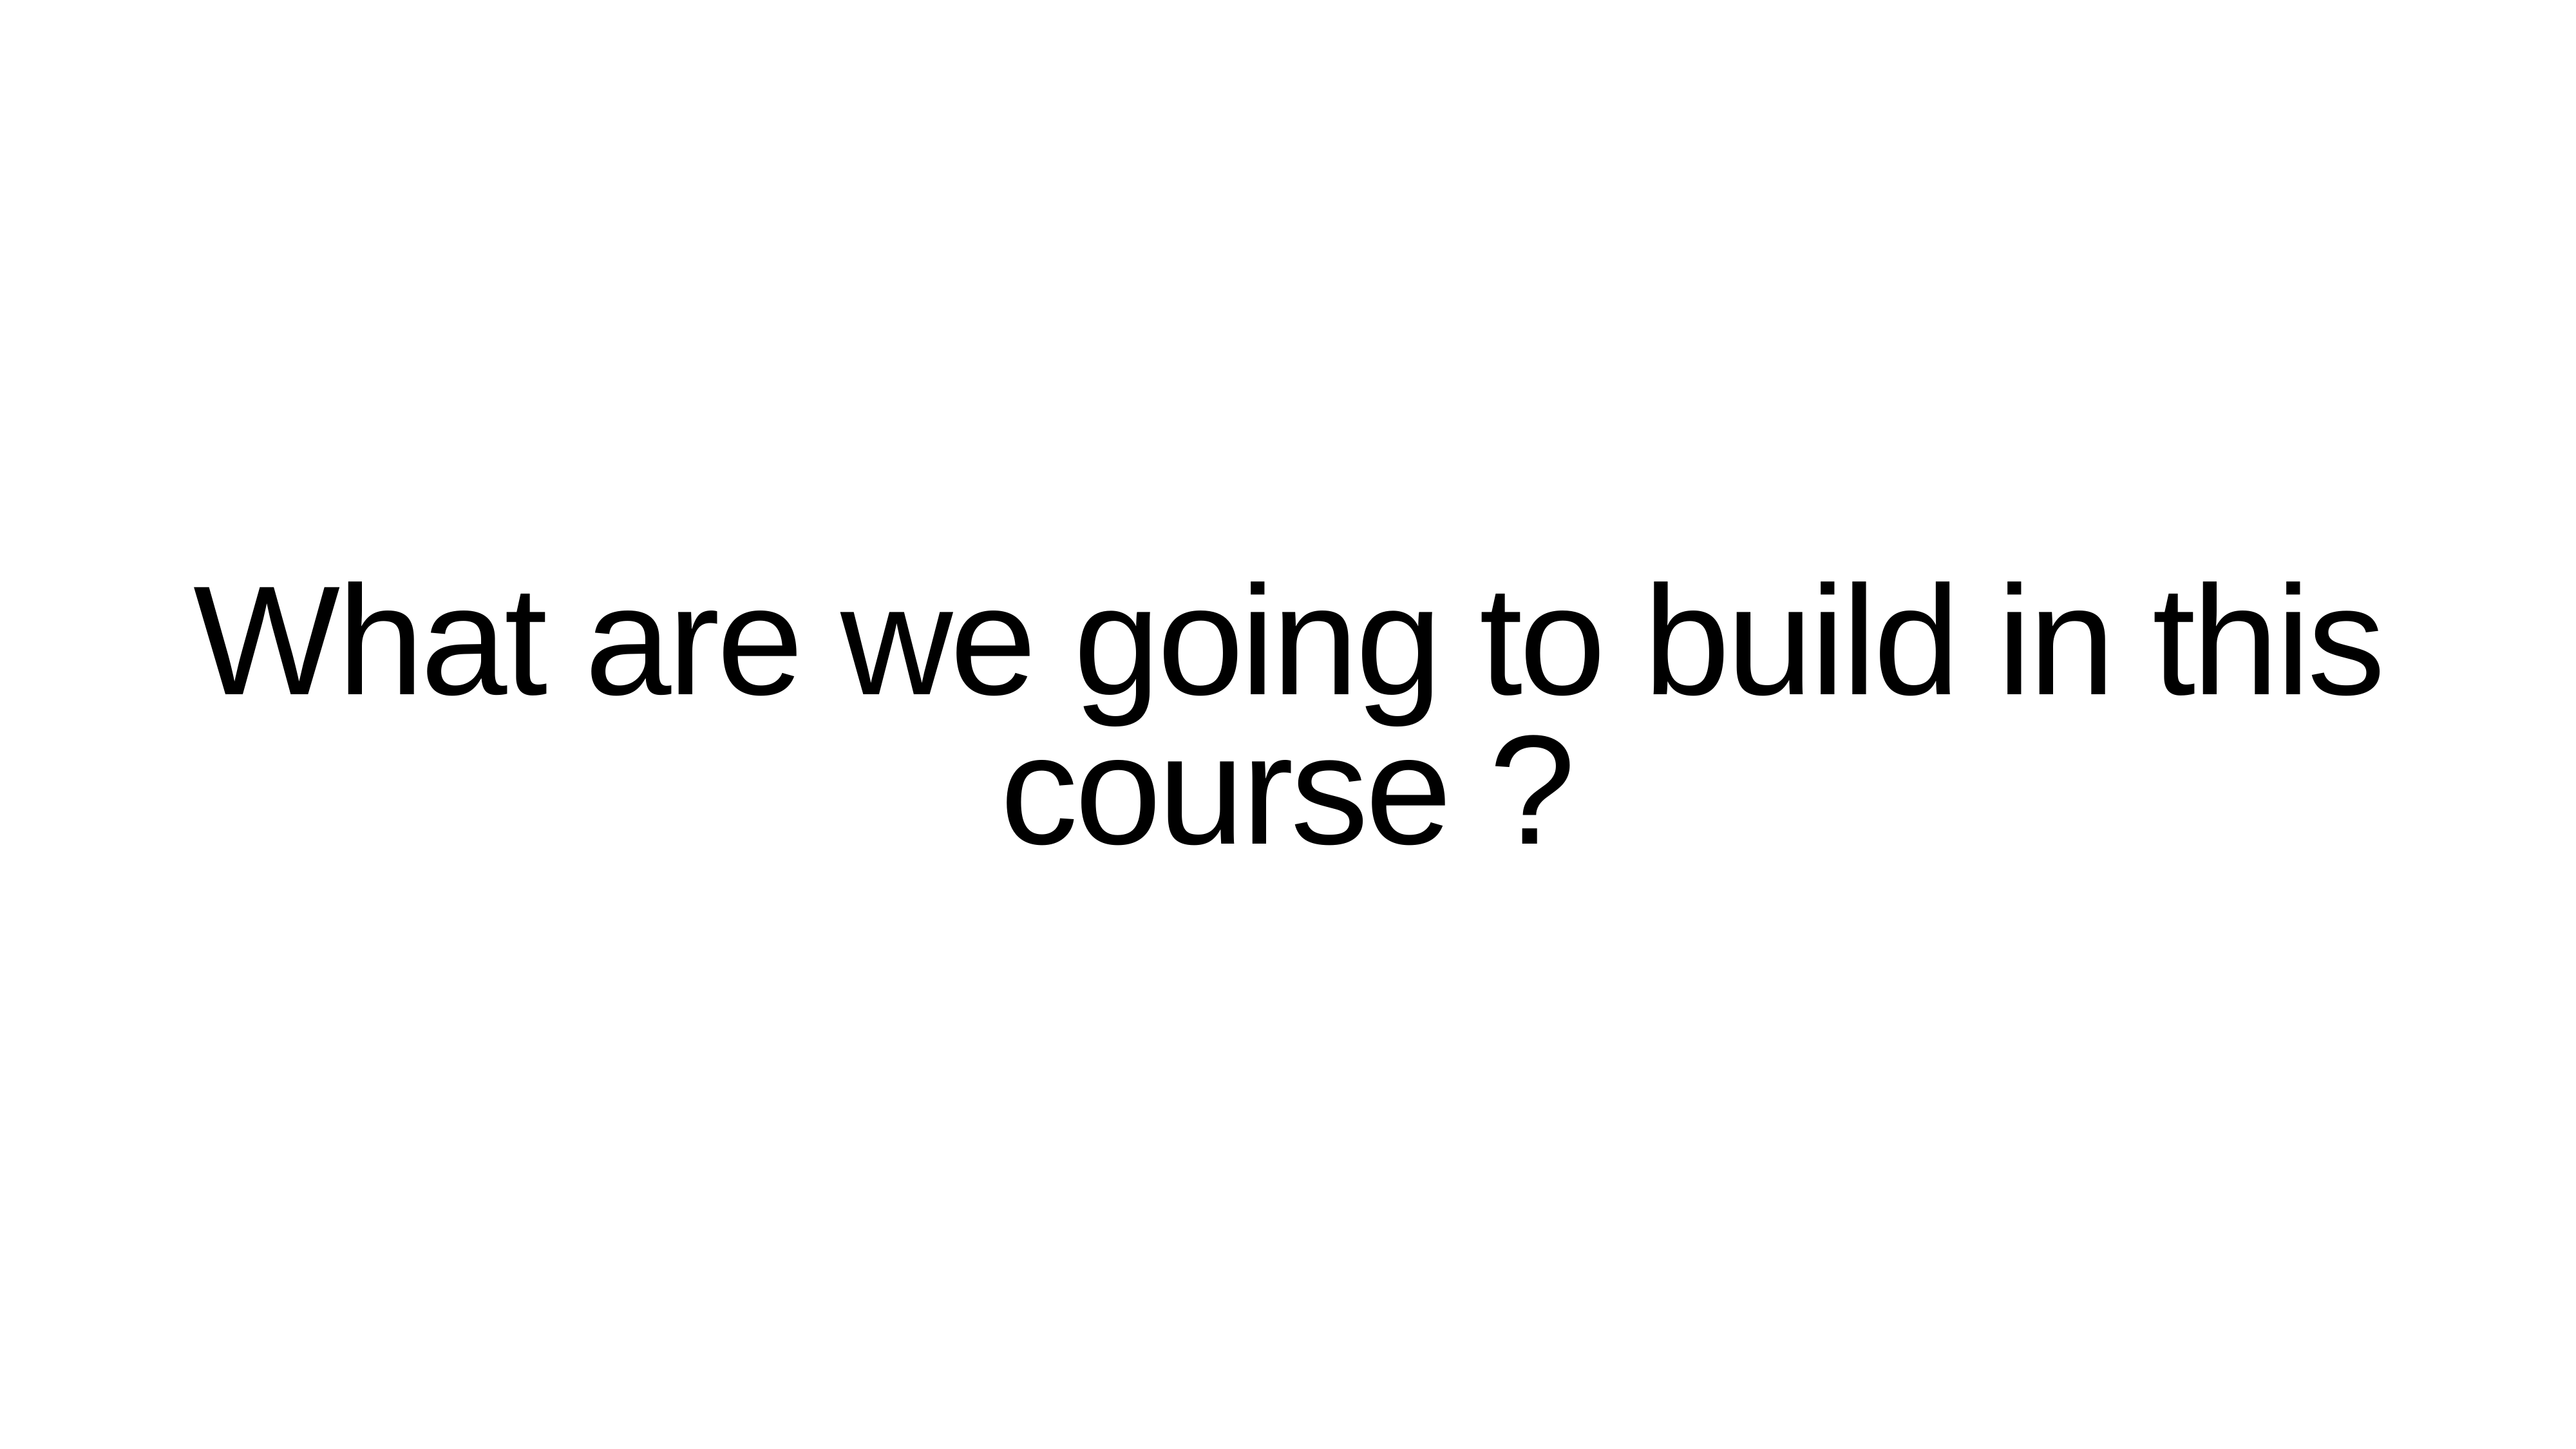

# What are we going to build in this course ?